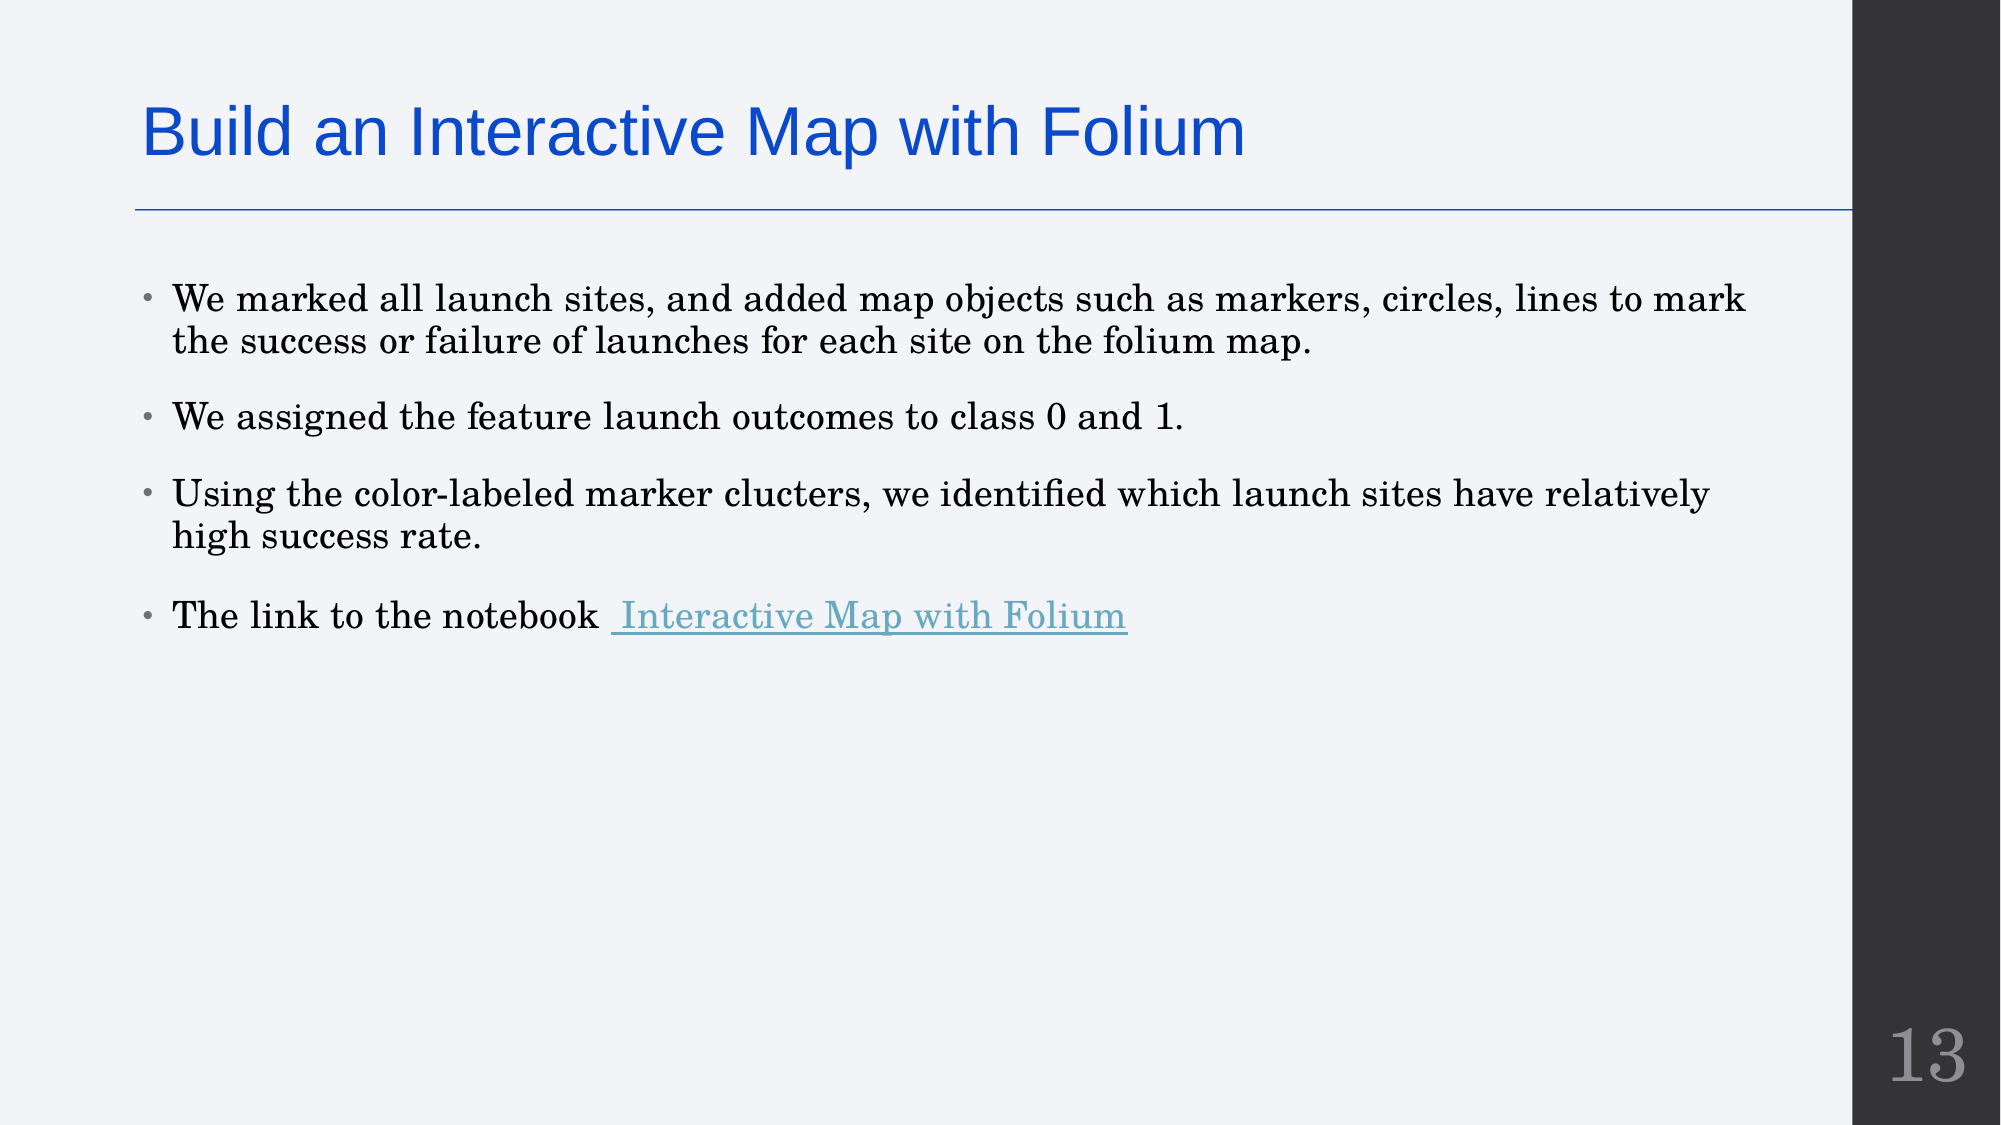

Build an Interactive Map with Folium
We marked all launch sites, and added map objects such as markers, circles, lines to mark the success or failure of launches for each site on the folium map.
We assigned the feature launch outcomes to class 0 and 1.
Using the color-labeled marker clucters, we identified which launch sites have relatively high success rate.
The link to the notebook  Interactive Map with Folium
13